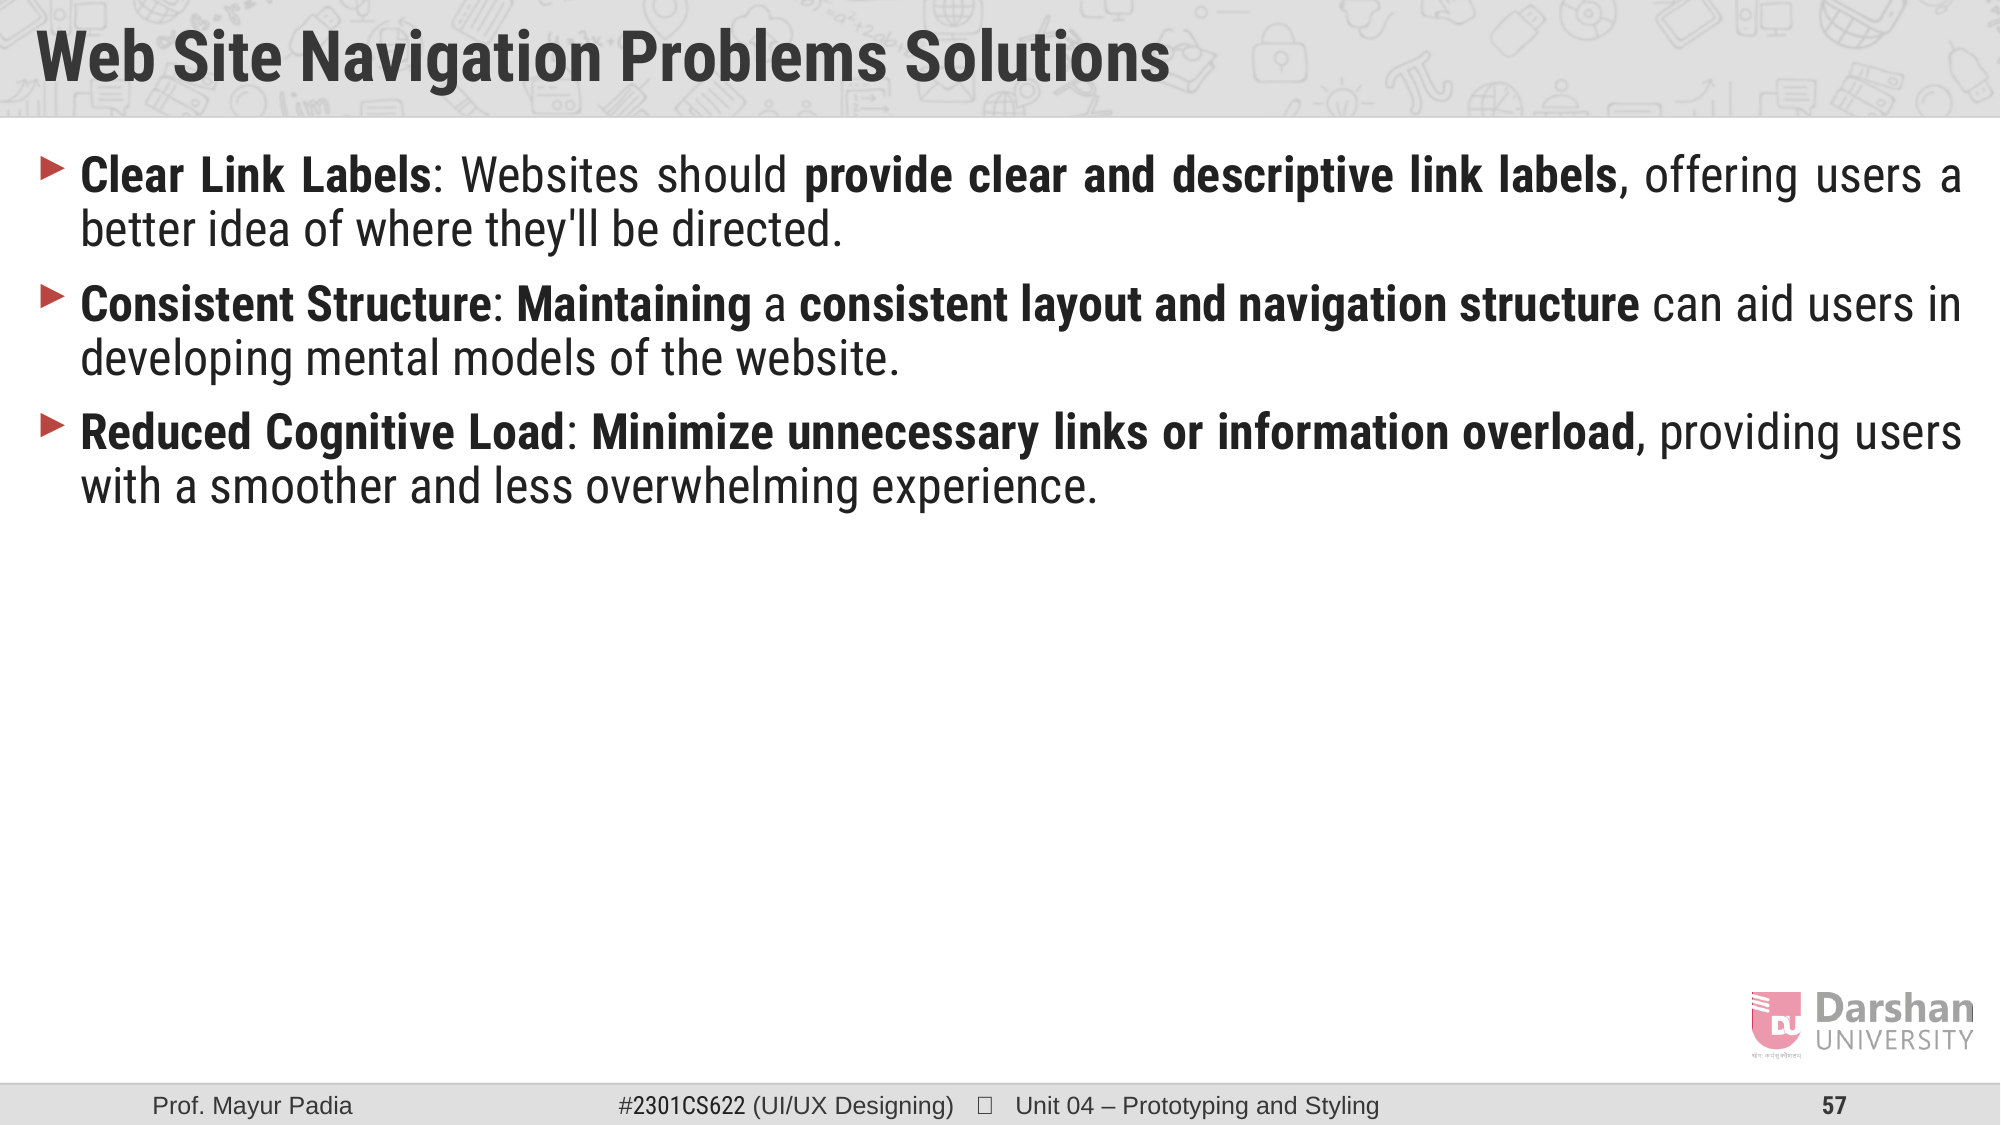

# Web Site Navigation Problems Solutions
Clear Link Labels: Websites should provide clear and descriptive link labels, offering users a better idea of where they'll be directed.
Consistent Structure: Maintaining a consistent layout and navigation structure can aid users in developing mental models of the website.
Reduced Cognitive Load: Minimize unnecessary links or information overload, providing users with a smoother and less overwhelming experience.